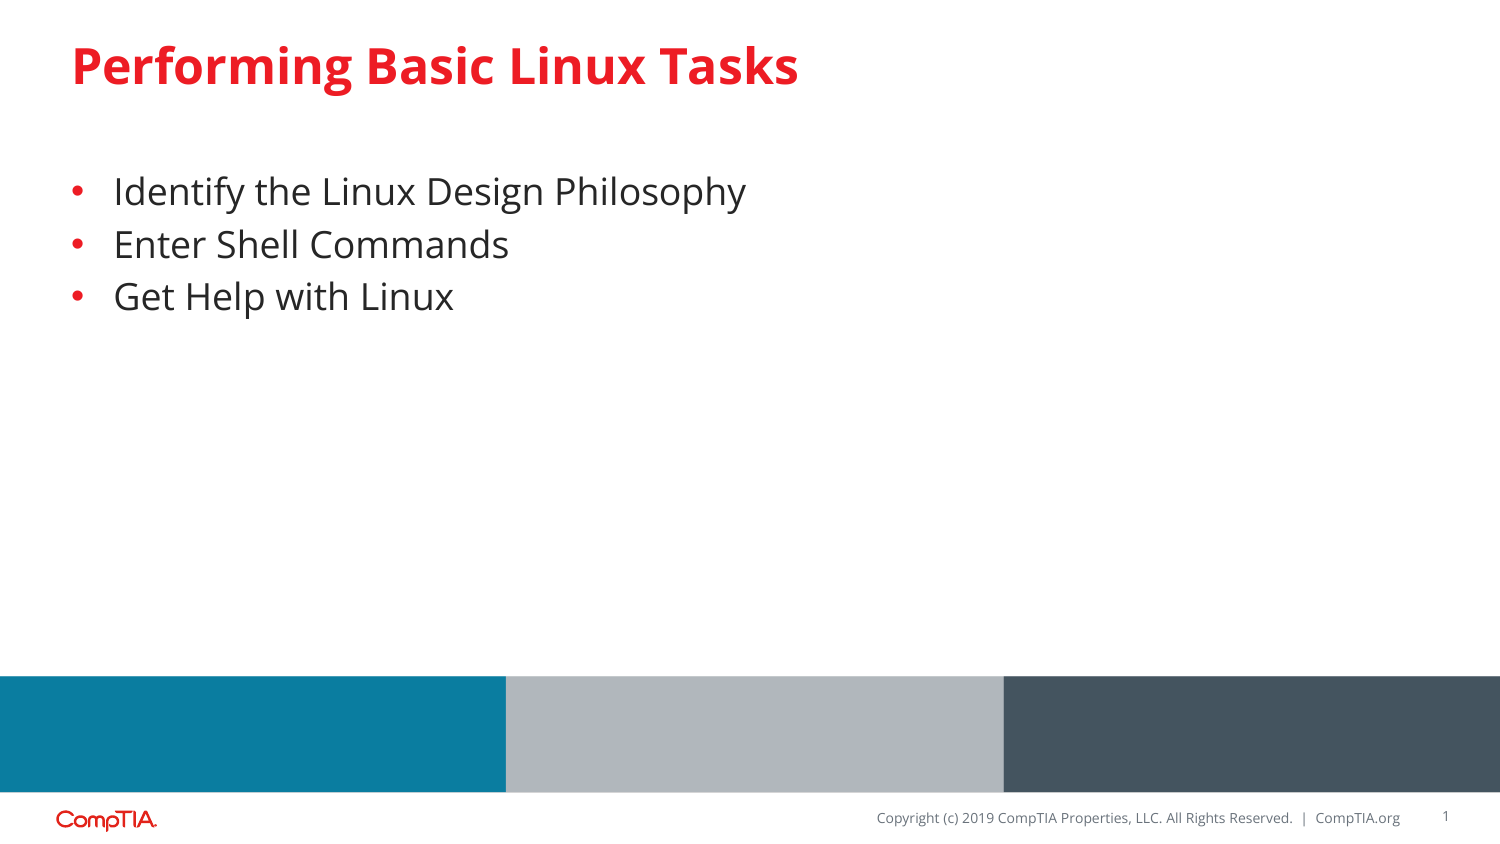

# Performing Basic Linux Tasks
Identify the Linux Design Philosophy
Enter Shell Commands
Get Help with Linux
1